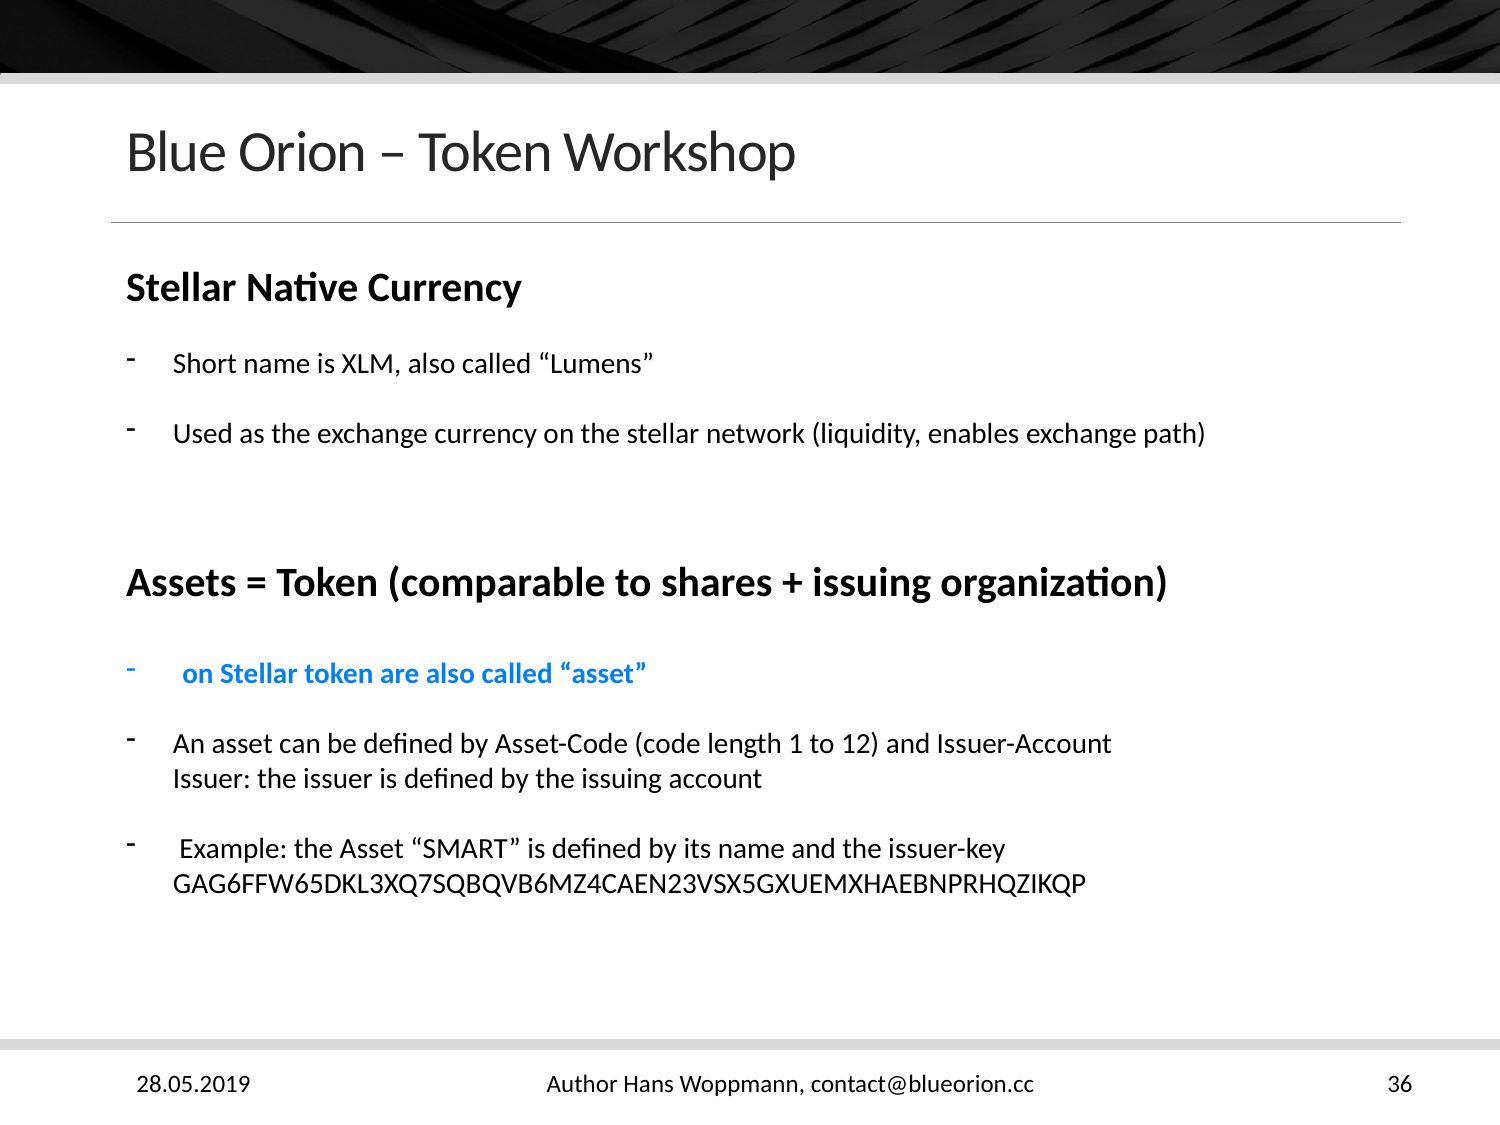

# Blue Orion – Token Workshop
Stellar Native Currency
Short name is XLM, also called “Lumens”
Used as the exchange currency on the stellar network (liquidity, enables exchange path)

Assets = Token (comparable to shares + issuing organization)

on Stellar token are also called “asset”

An asset can be defined by Asset-Code (code length 1 to 12) and Issuer-Account
Issuer: the issuer is defined by the issuing account
 Example: the Asset “SMART” is defined by its name and the issuer-key GAG6FFW65DKL3XQ7SQBQVB6MZ4CAEN23VSX5GXUEMXHAEBNPRHQZIKQP